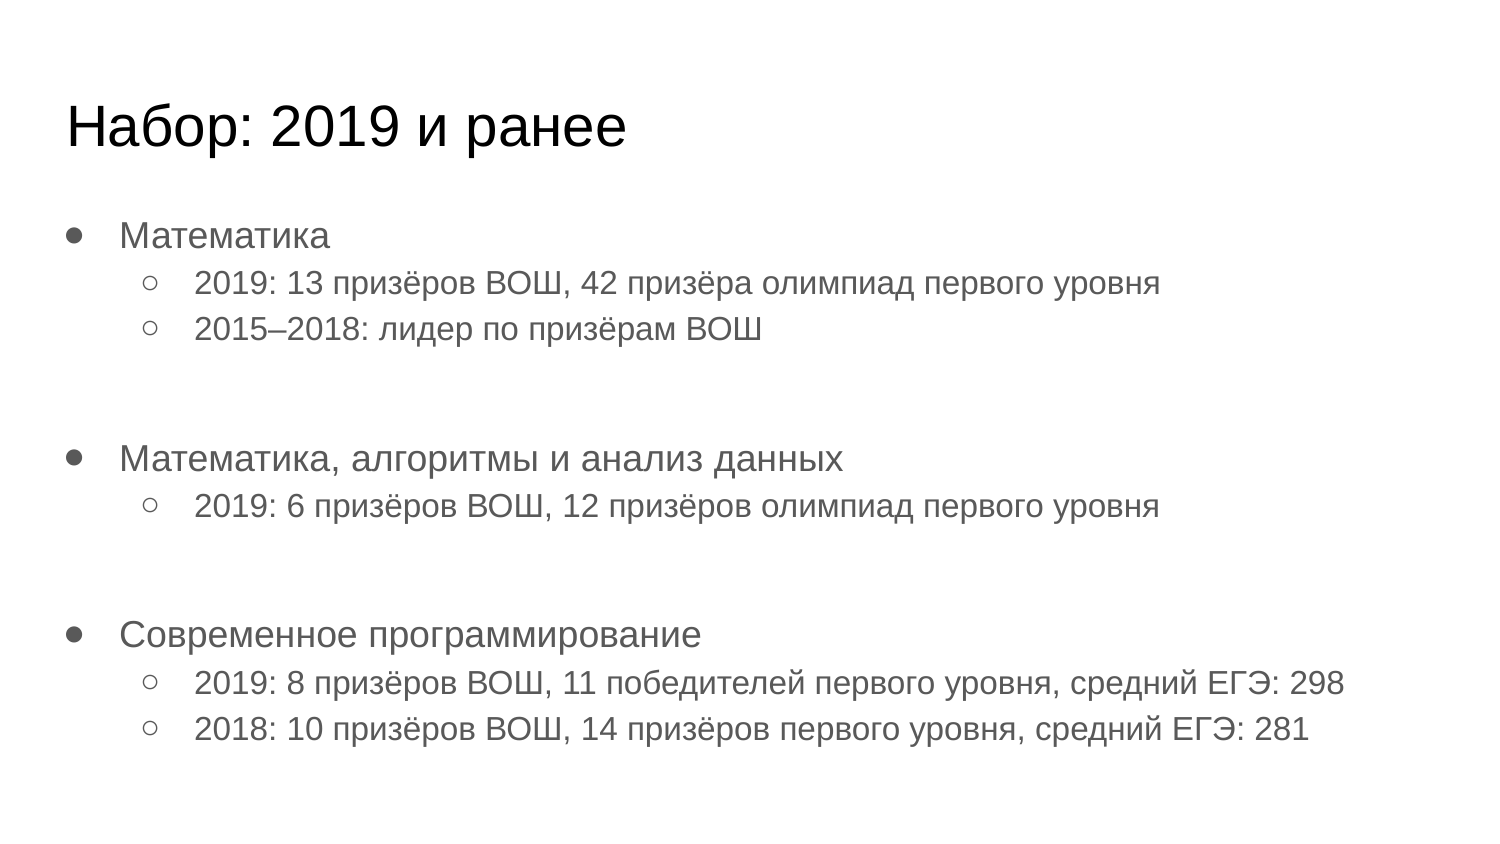

# Набор: 2019 и ранее
Математика
2019: 13 призёров ВОШ, 42 призёра олимпиад первого уровня
2015–2018: лидер по призёрам ВОШ

Математика, алгоритмы и анализ данных
2019: 6 призёров ВОШ, 12 призёров олимпиад первого уровня

Современное программирование
2019: 8 призёров ВОШ, 11 победителей первого уровня, средний ЕГЭ: 298
2018: 10 призёров ВОШ, 14 призёров первого уровня, средний ЕГЭ: 281